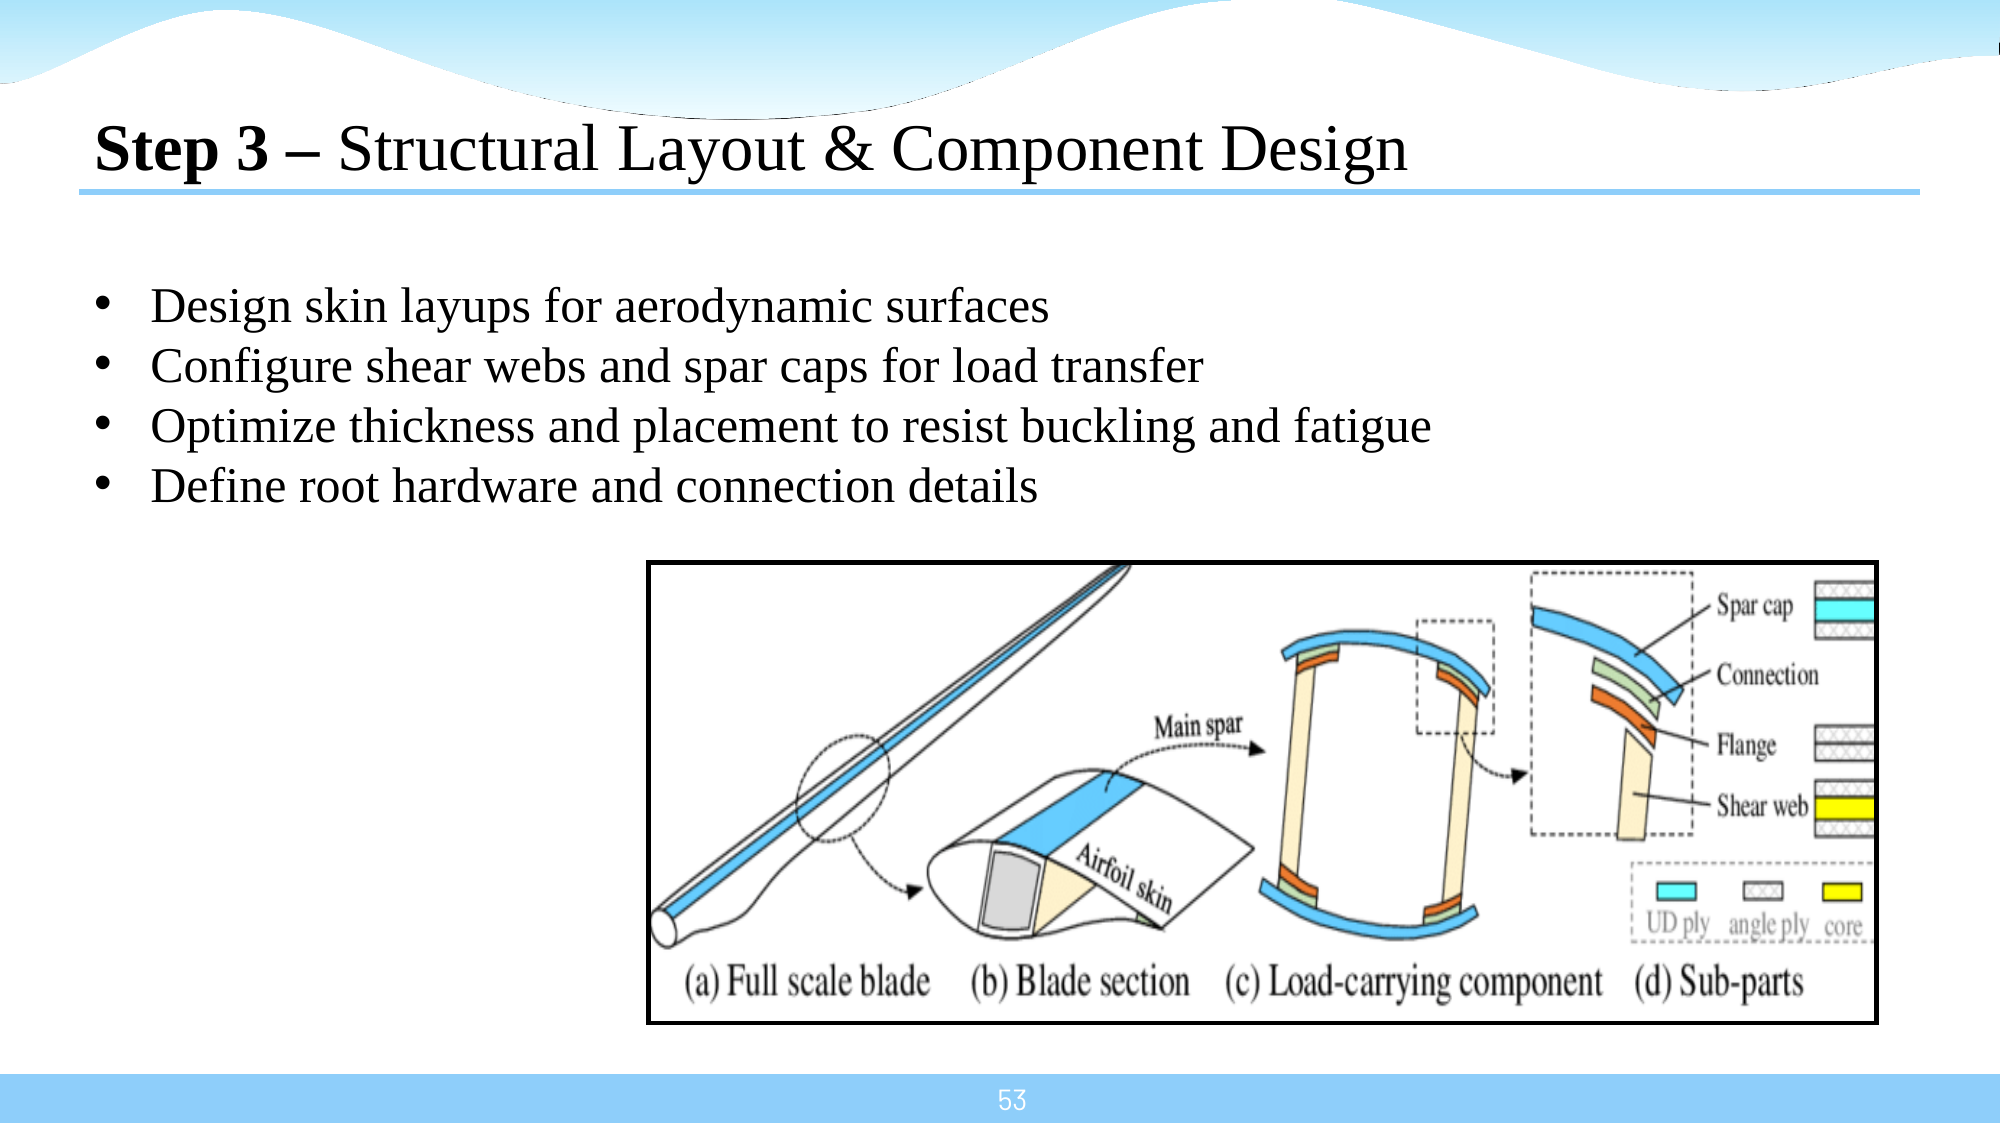

Step 3 – Structural Layout & Component Design
Design skin layups for aerodynamic surfaces
Configure shear webs and spar caps for load transfer
Optimize thickness and placement to resist buckling and fatigue
Define root hardware and connection details

53